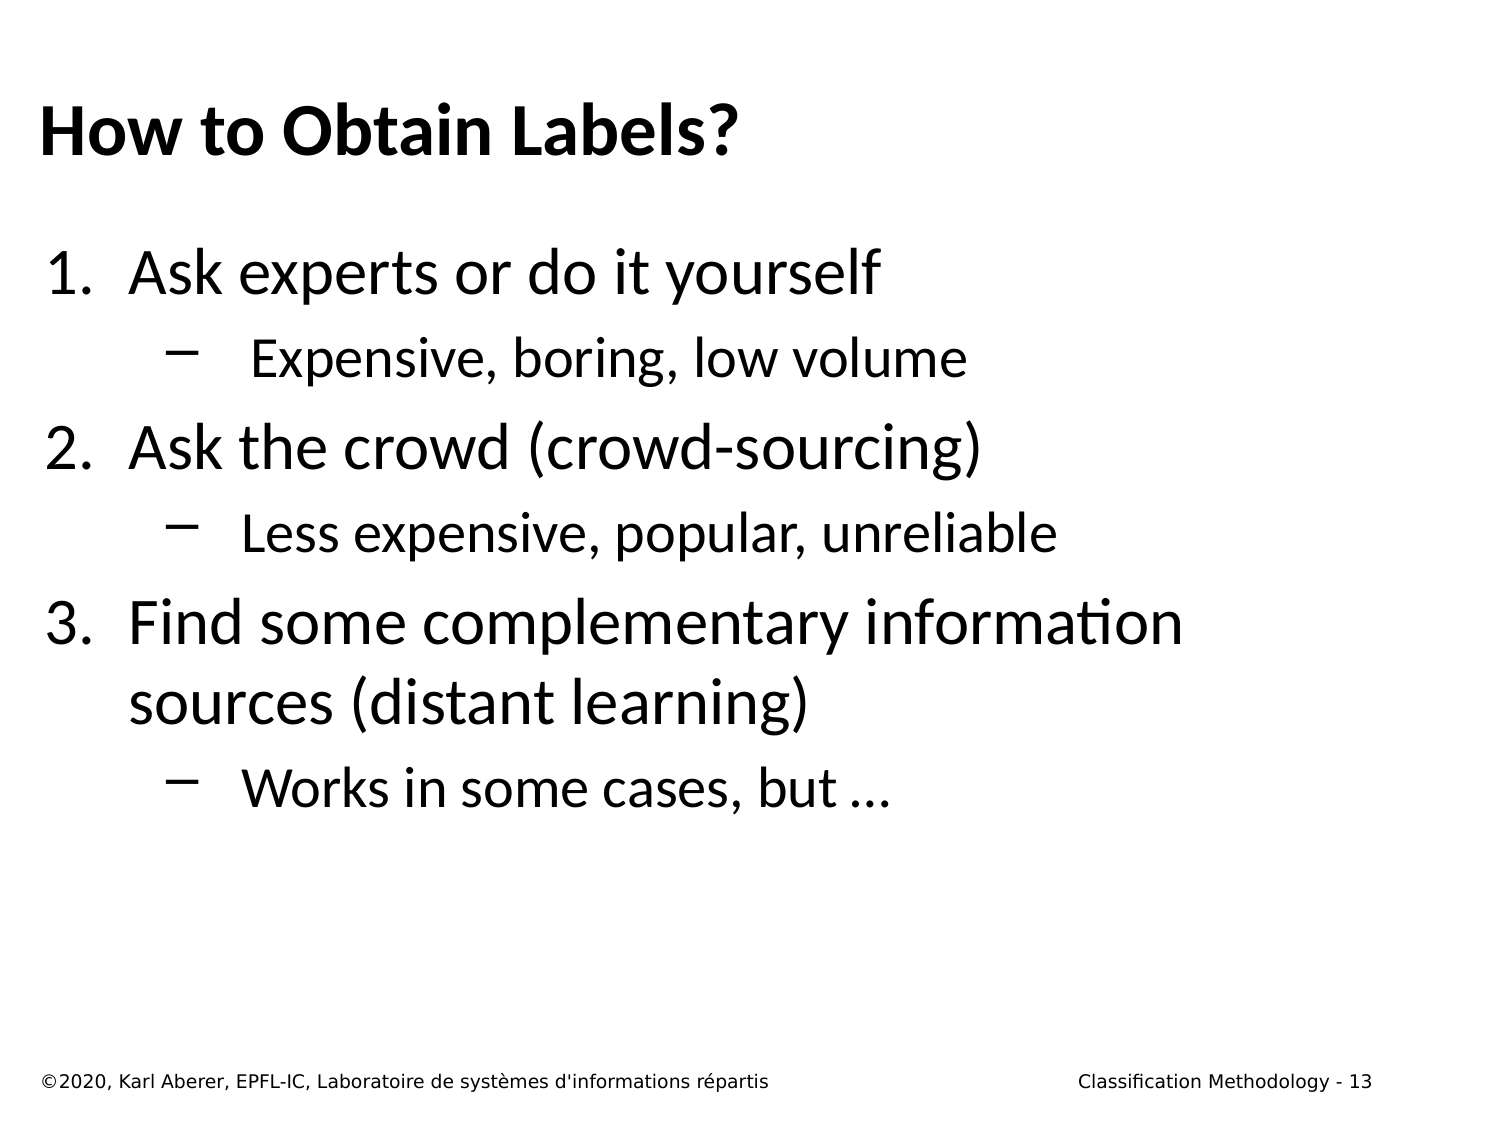

# How to Obtain Labels?
Ask experts or do it yourself
Expensive, boring, low volume
Ask the crowd (crowd-sourcing)
Less expensive, popular, unreliable
Find some complementary information sources (distant learning)
Works in some cases, but …
©2020, Karl Aberer, EPFL-IC, Laboratoire de systèmes d'informations répartis